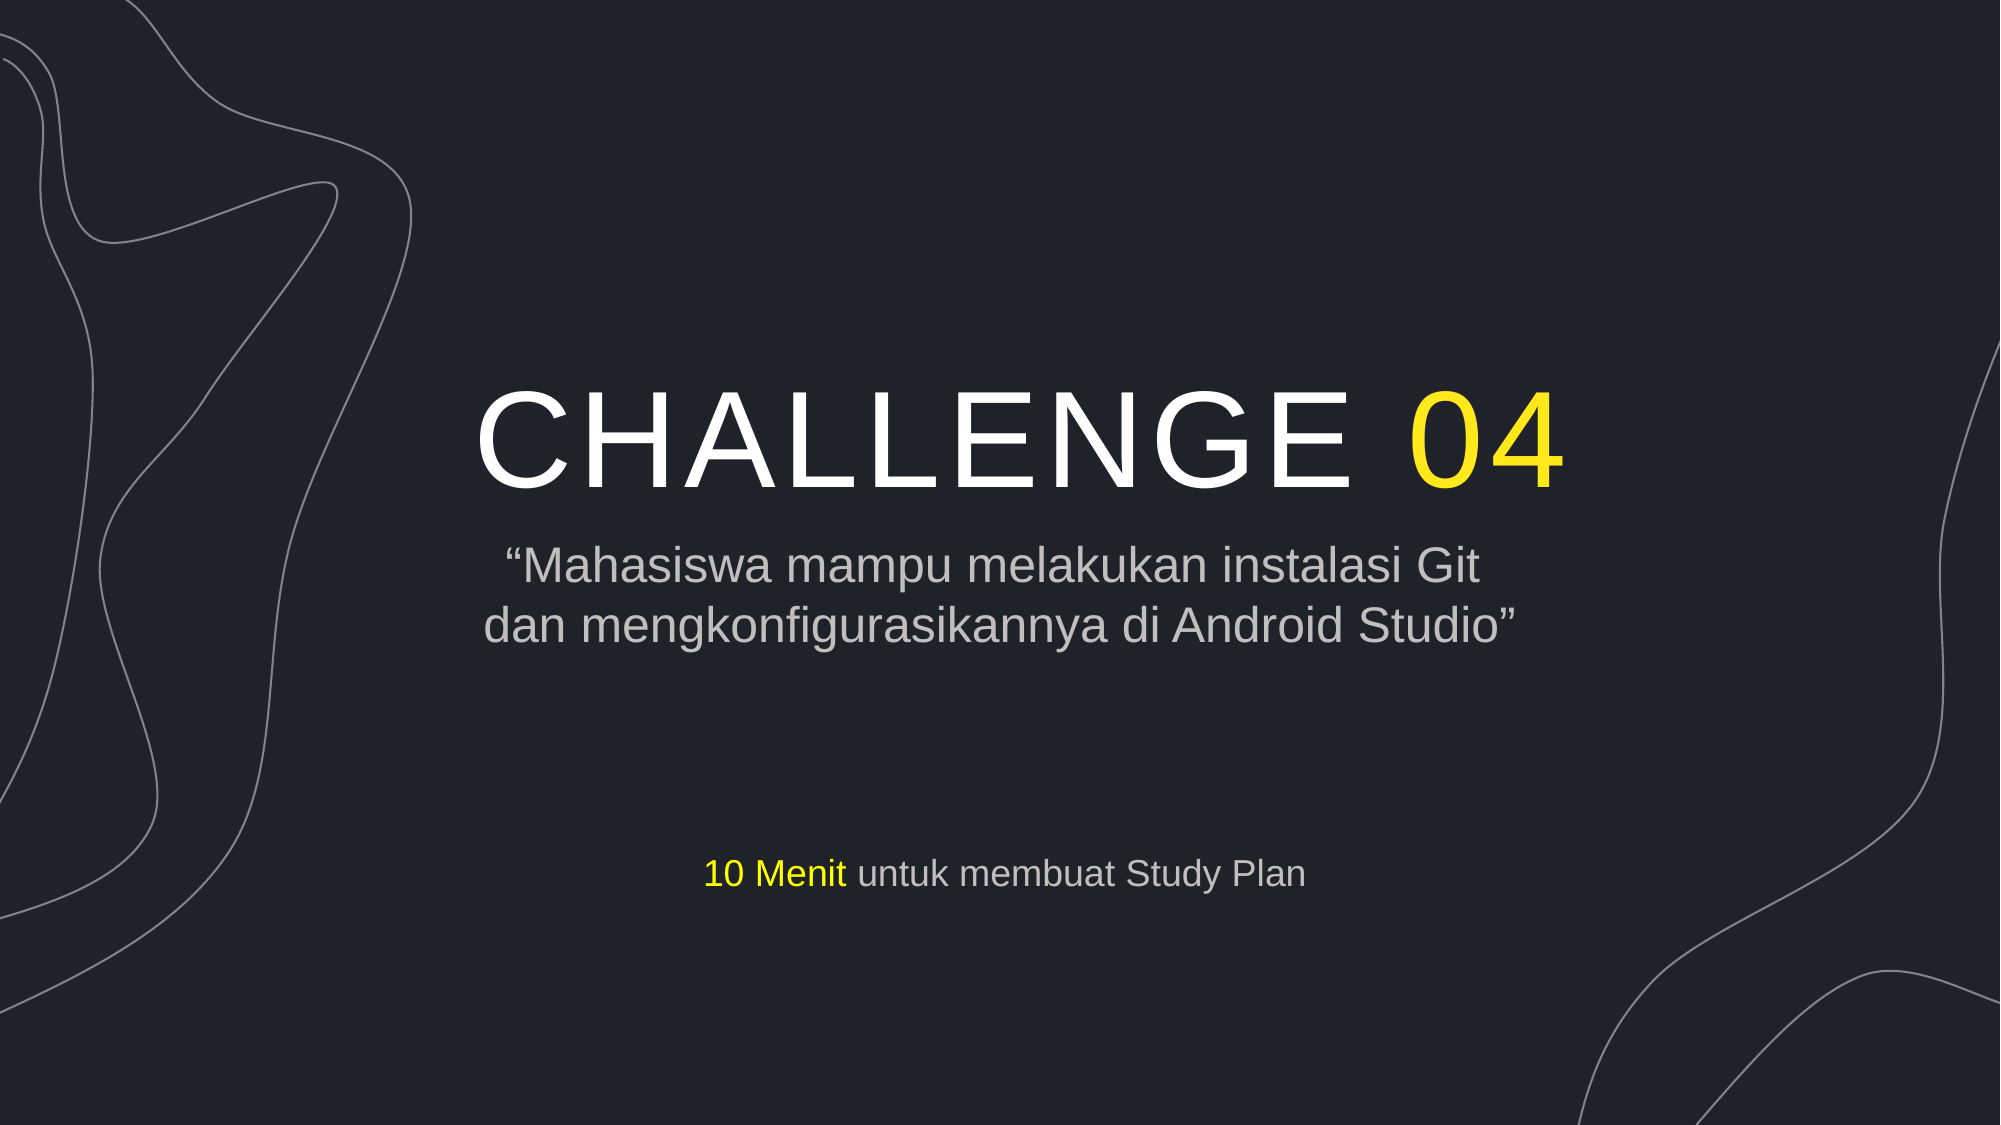

CHALLENGE 04
“Mahasiswa mampu melakukan instalasi Git
dan mengkonfigurasikannya di Android Studio”

10 Menit untuk membuat Study Plan